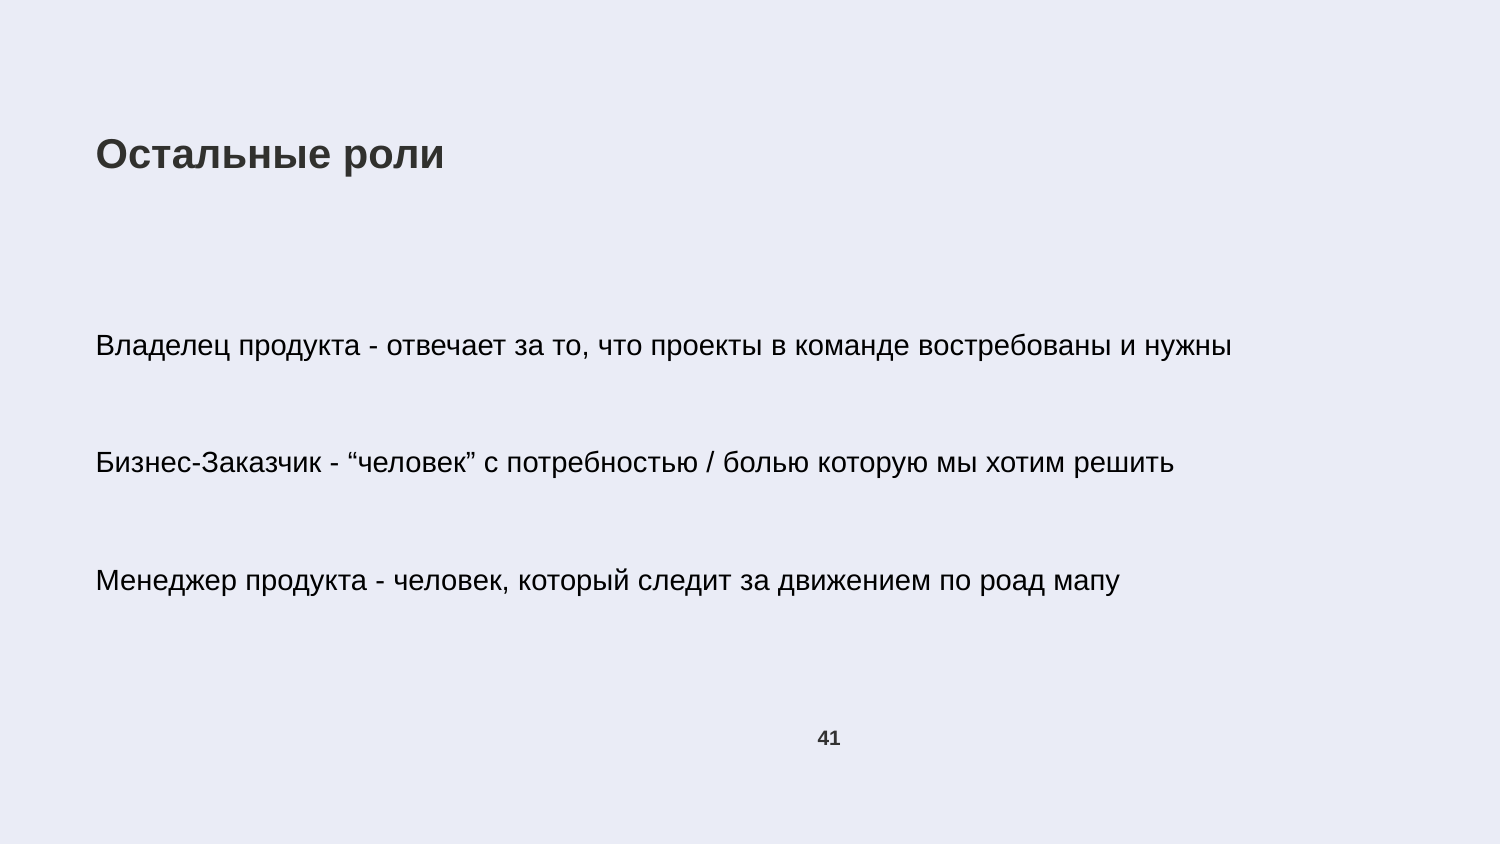

# Остальные роли
Владелец продукта - отвечает за то, что проекты в команде востребованы и нужны

Бизнес-Заказчик - “человек” с потребностью / болью которую мы хотим решить

Менеджер продукта - человек, который следит за движением по роад мапу
41